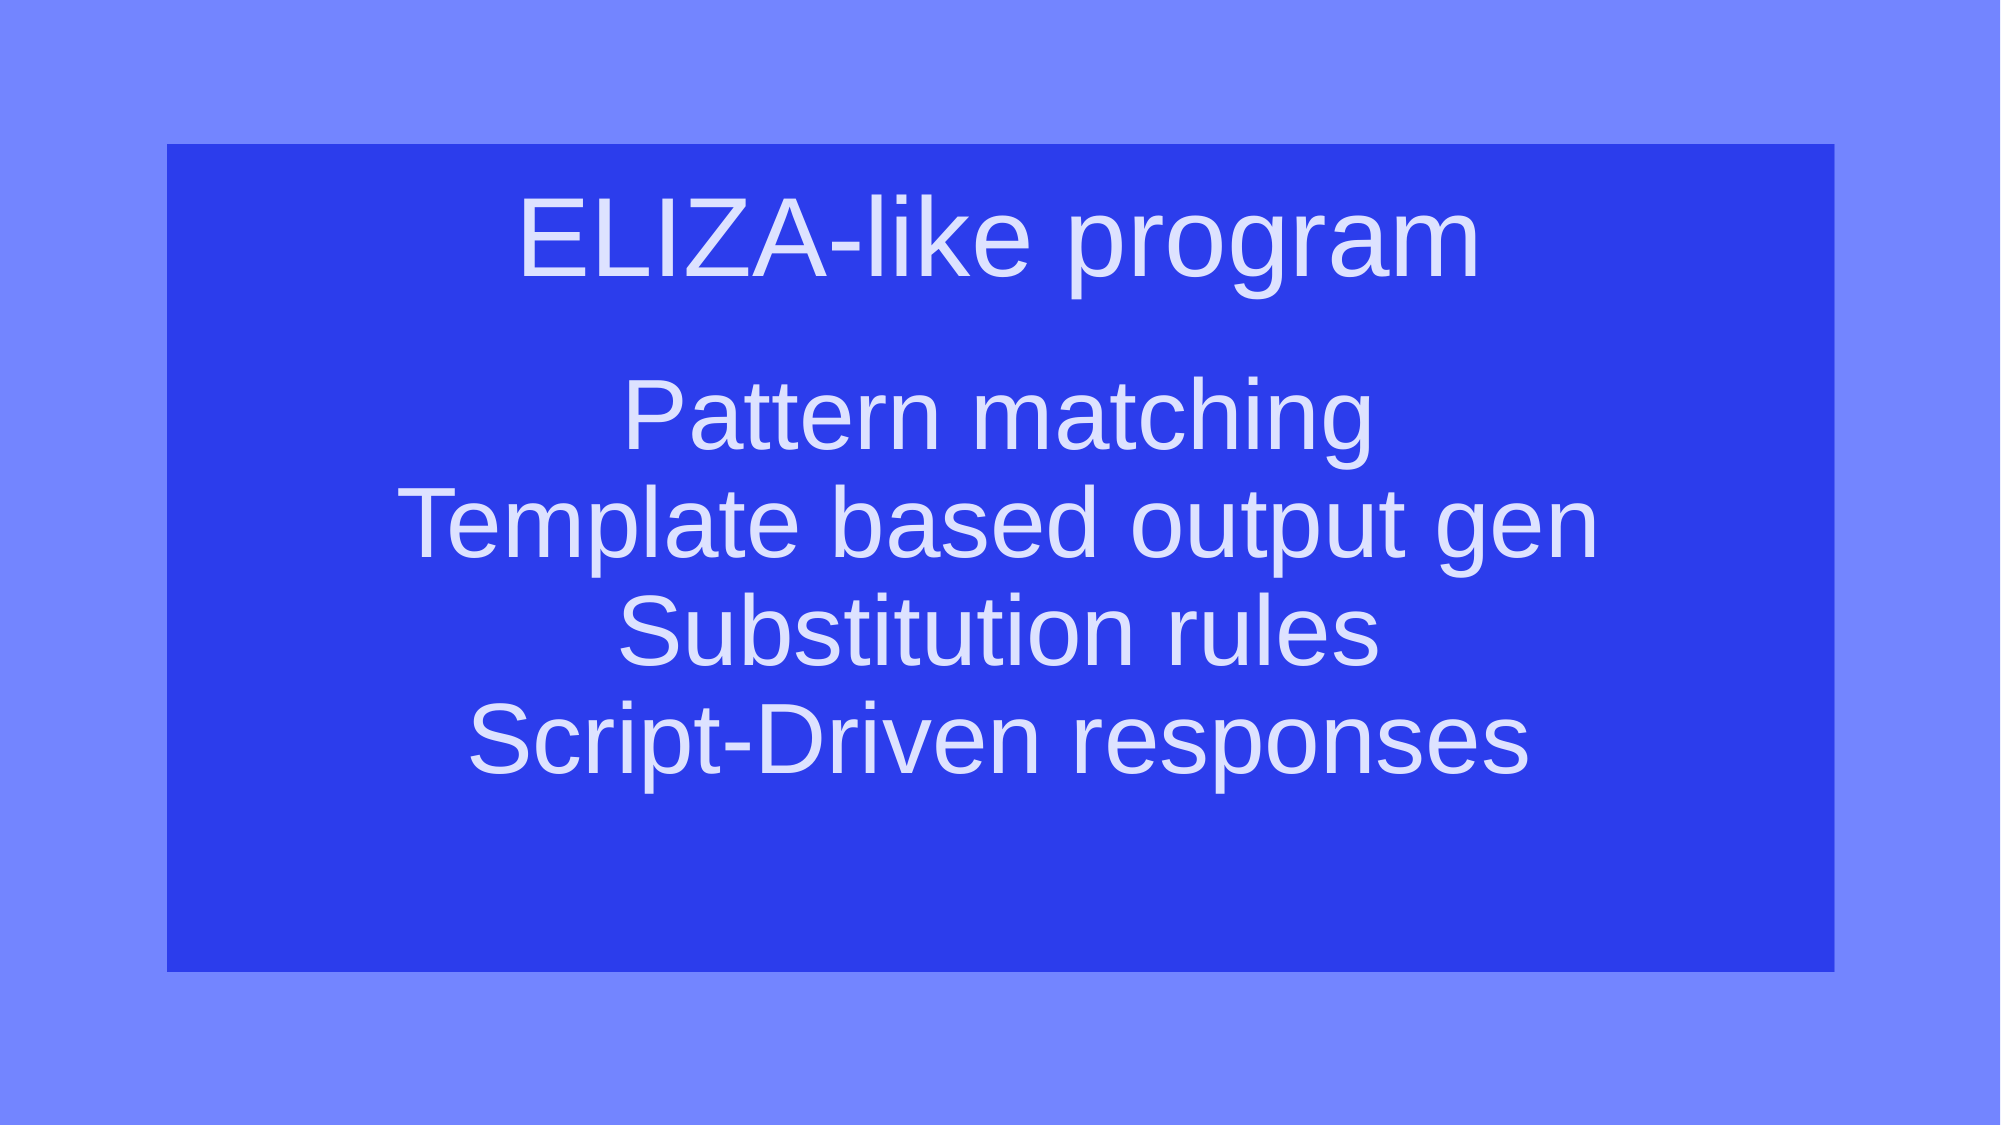

ELIZA-like program
Pattern matching
Template based output gen
Substitution rules
Script-Driven responses